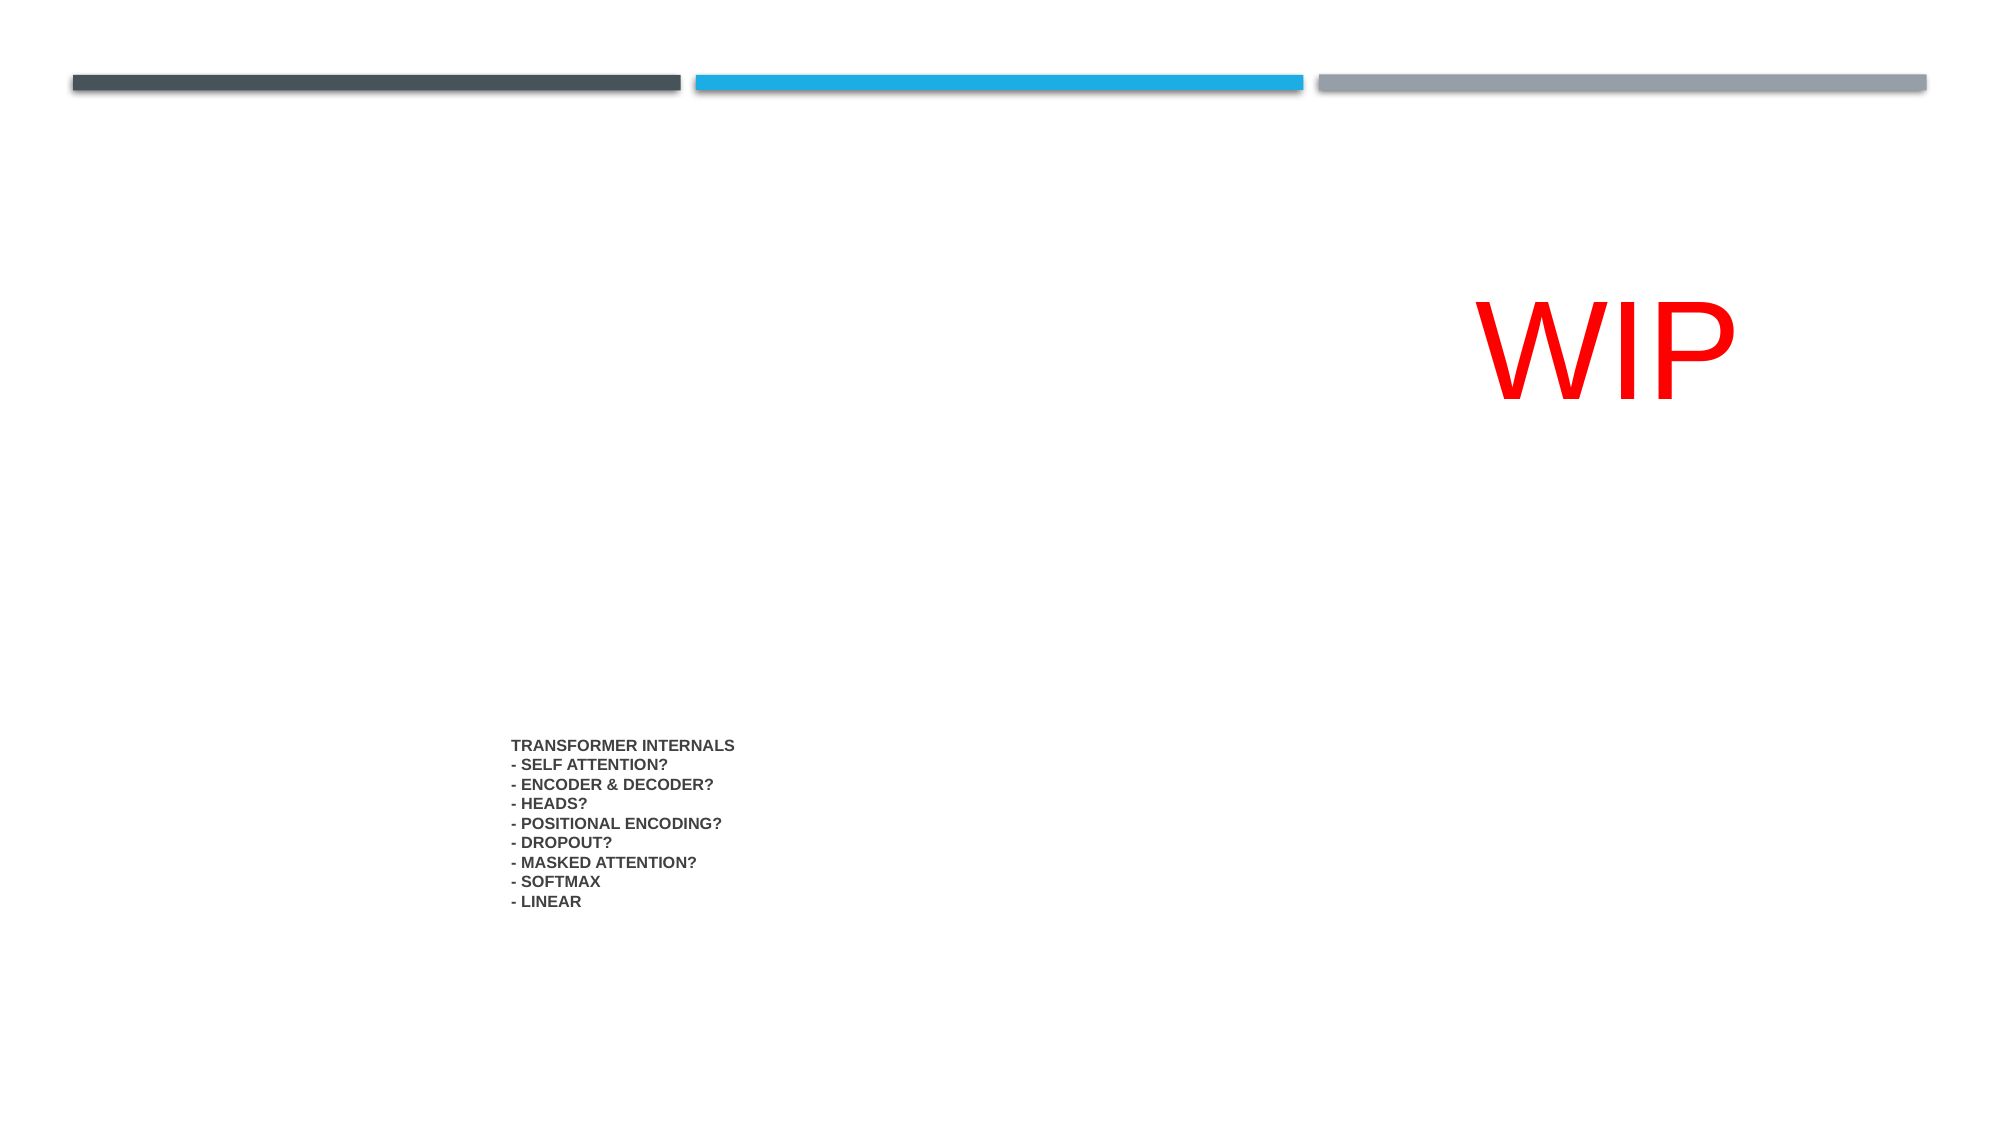

WIP
# transformer internals - self attention? - Encoder & Decoder? - Heads? - Positional encoding? - Dropout? - Masked Attention? - SoftMax - Linear